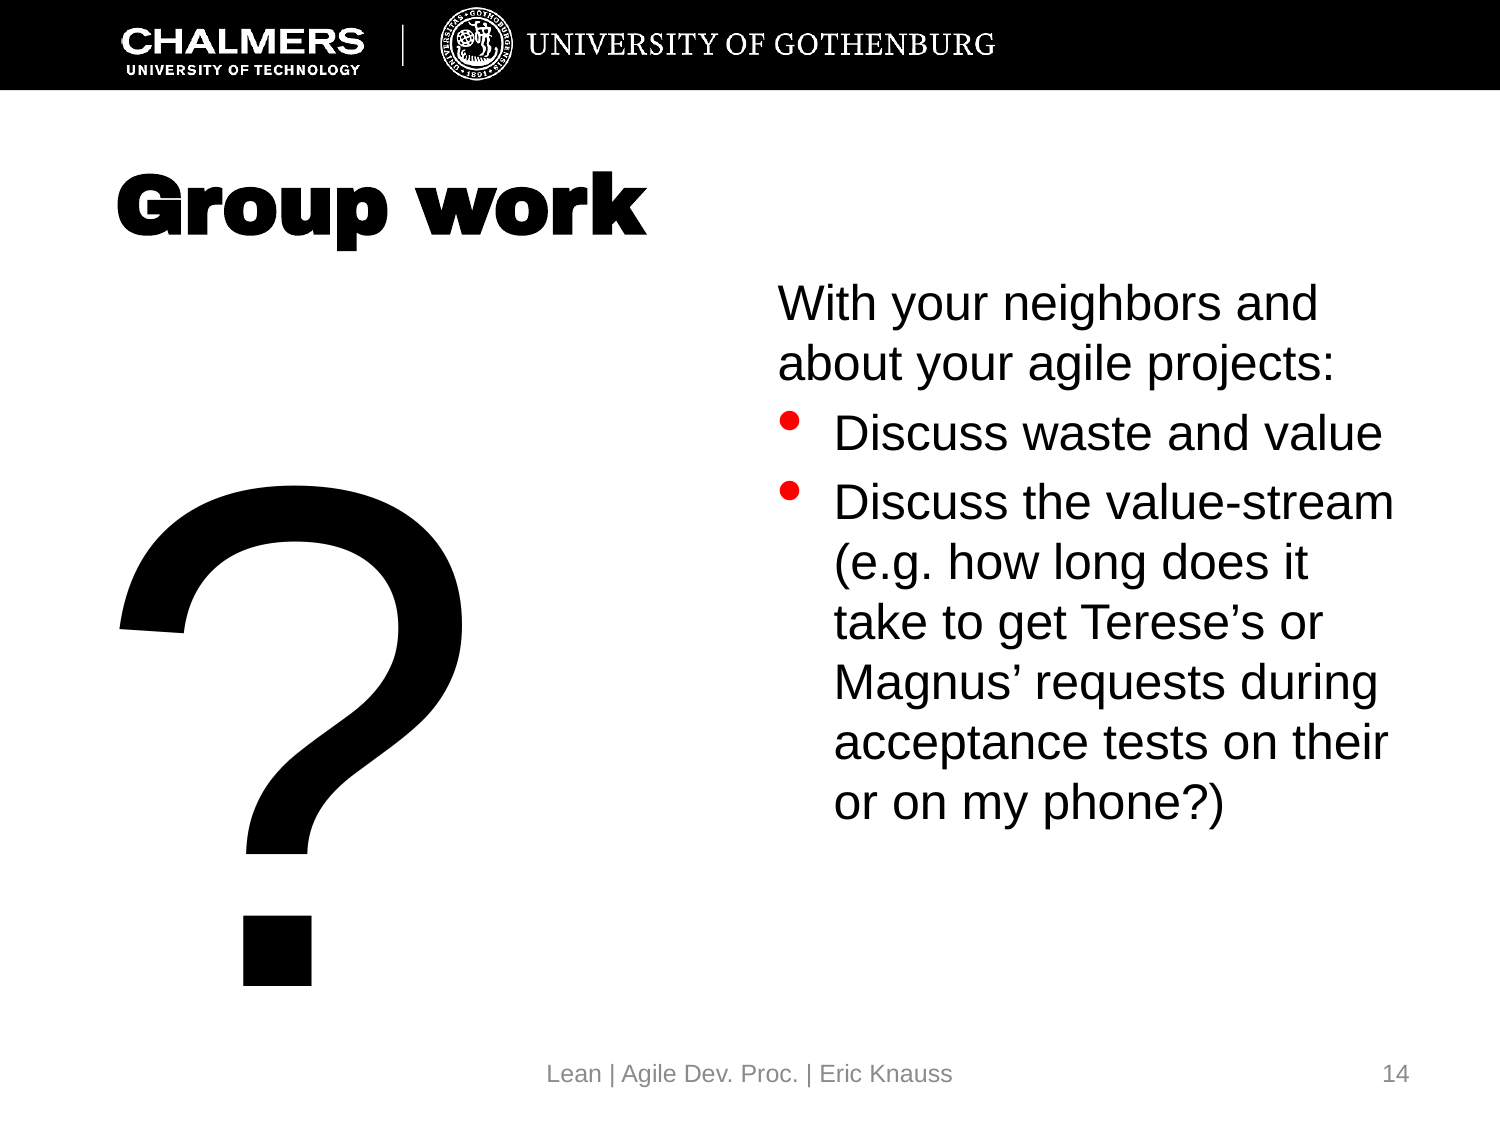

# Group work
?
With your neighbors and about your agile projects:
Discuss waste and value
Discuss the value-stream (e.g. how long does it take to get Terese’s or Magnus’ requests during acceptance tests on their or on my phone?)
Lean | Agile Dev. Proc. | Eric Knauss
14